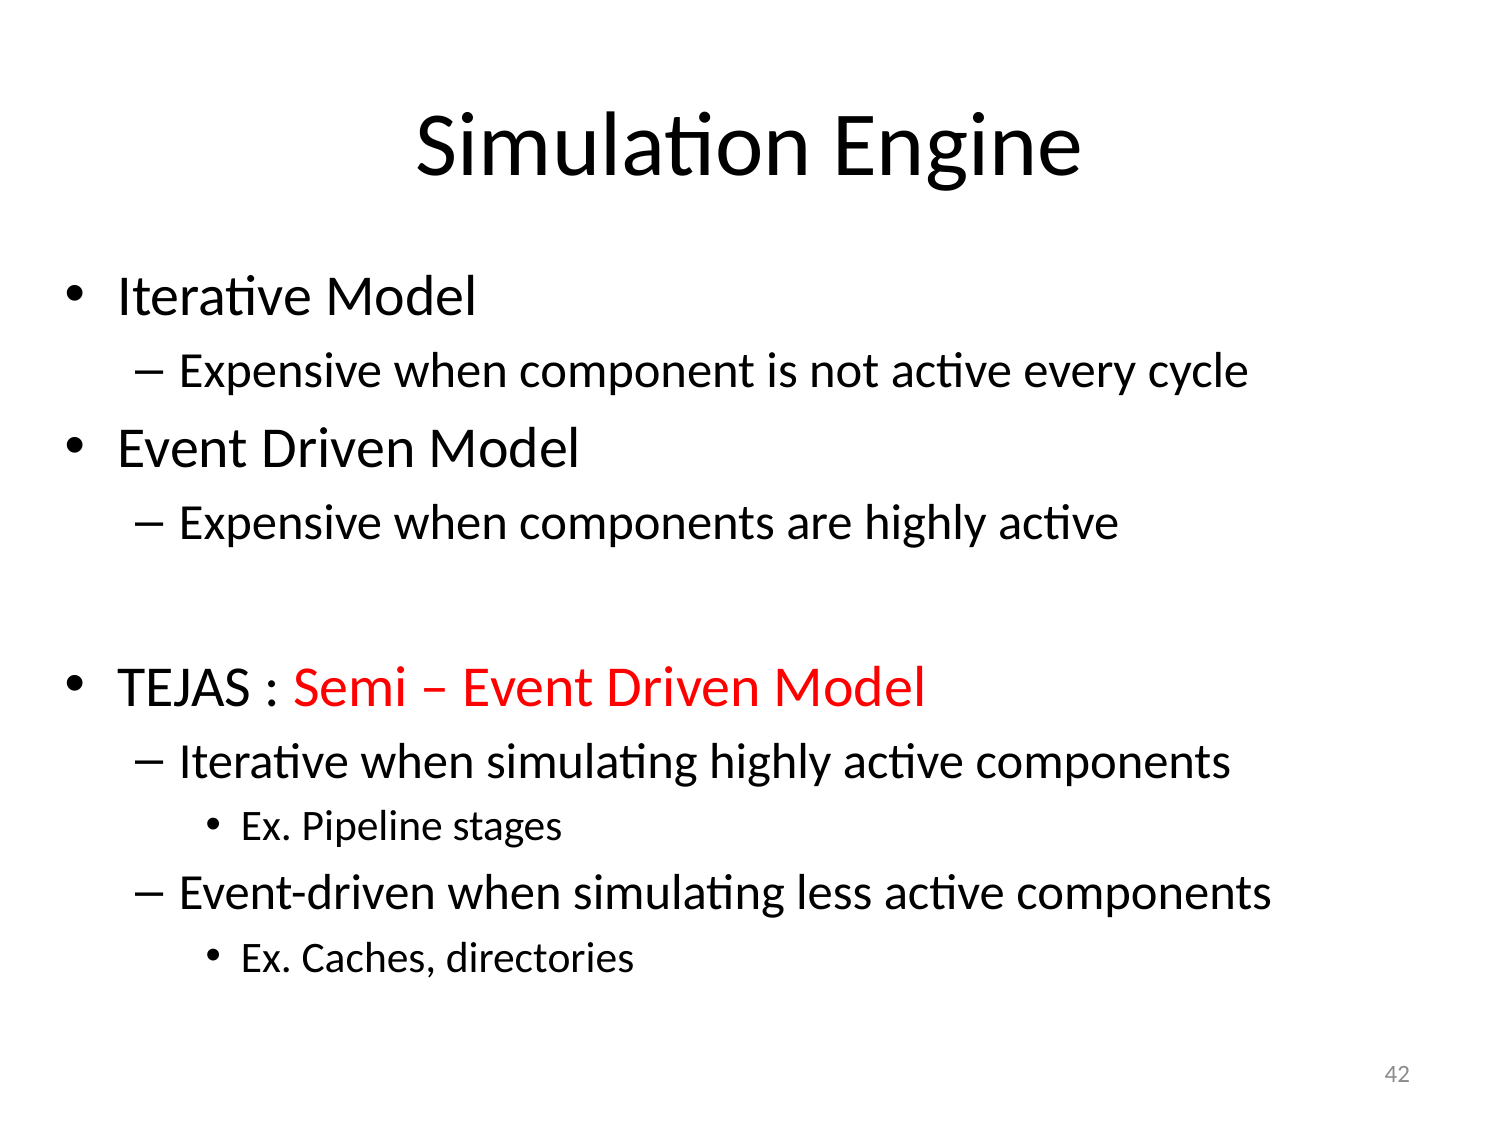

# Simulation Engine
Iterative Model
Expensive when component is not active every cycle
Event Driven Model
Expensive when components are highly active

TEJAS : Semi – Event Driven Model
Iterative when simulating highly active components
Ex. Pipeline stages
Event-driven when simulating less active components
Ex. Caches, directories
42